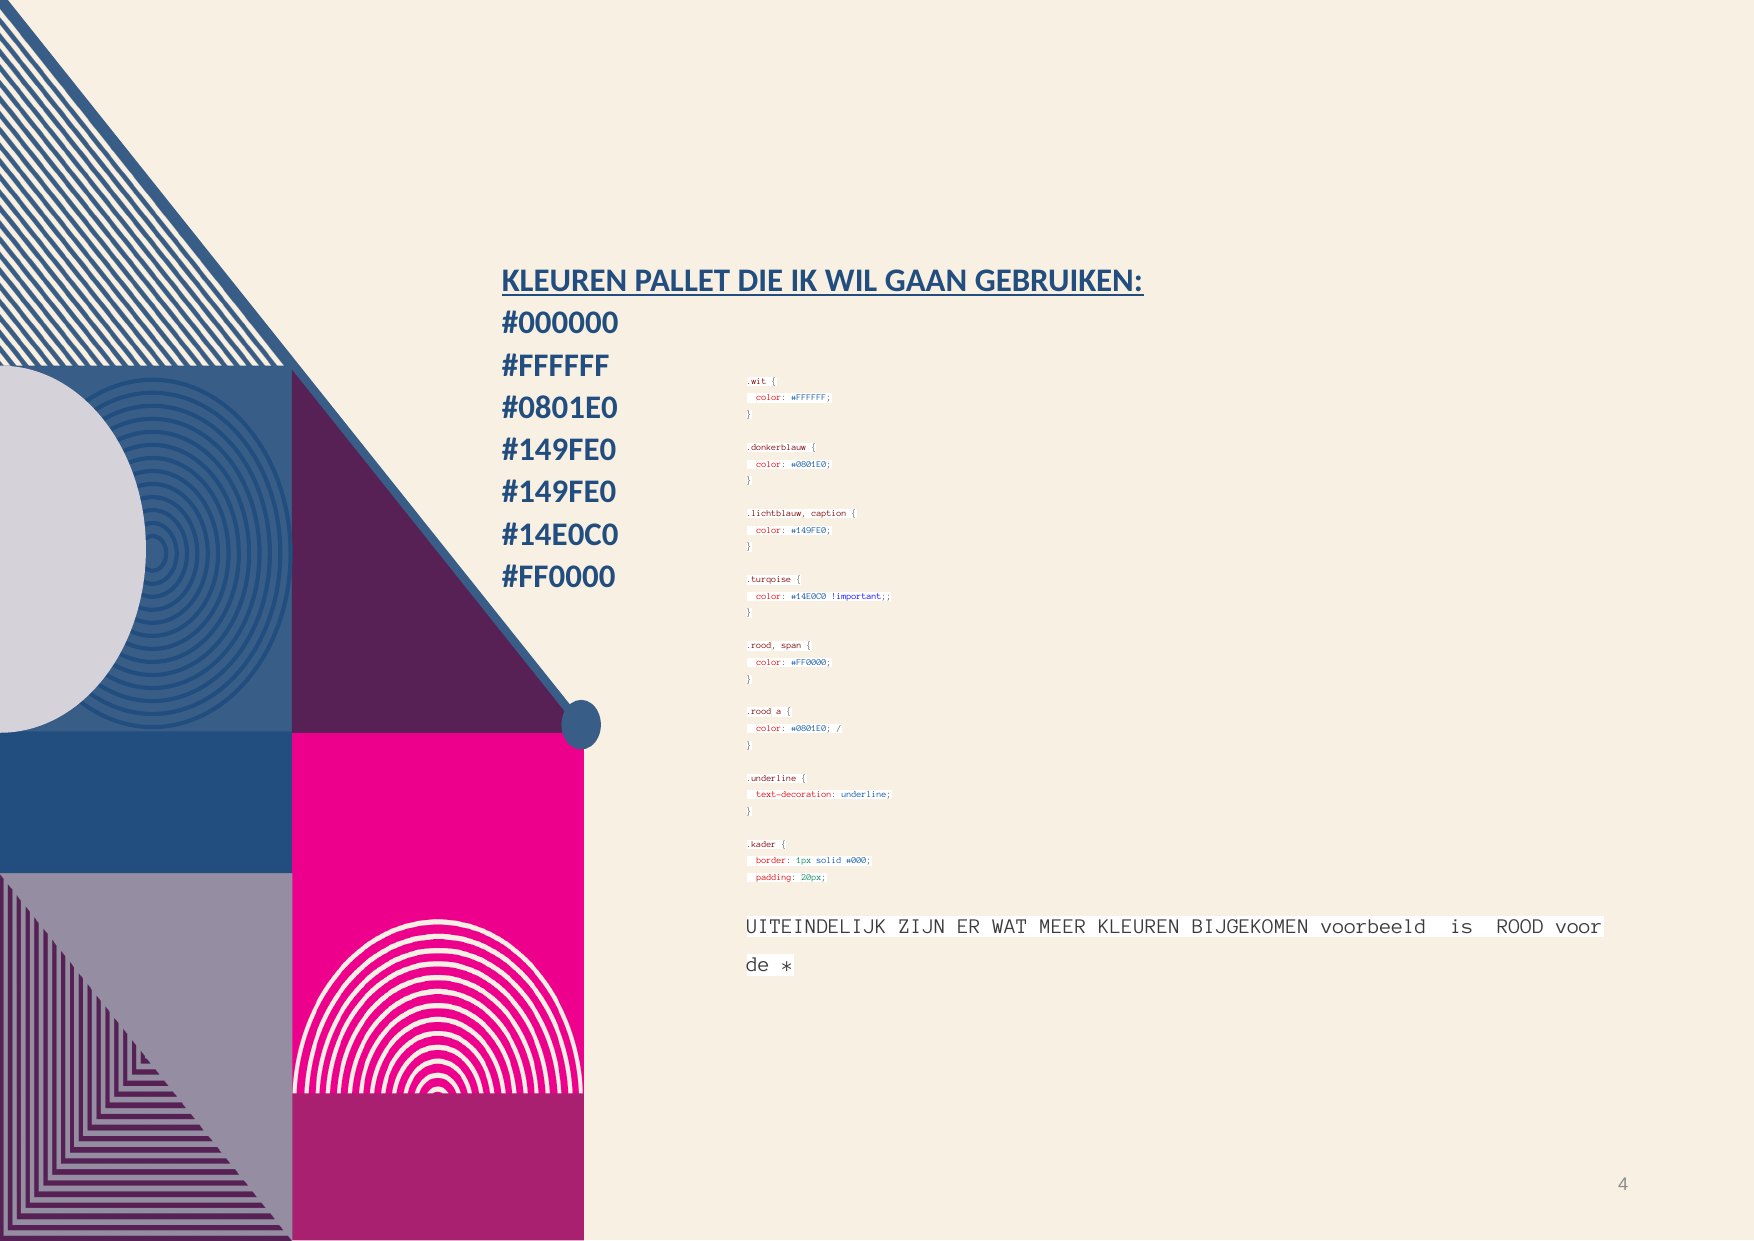

# Kleuren pallet die ik wil gaan gebruiken: #000000 #FFFFFF #0801E0 #149FE0 #149FE0 #14E0C0 #FF0000
.wit {
  color: #FFFFFF;
}
.donkerblauw {
  color: #0801E0;
}
.lichtblauw, caption {
  color: #149FE0;
}
.turqoise {
  color: #14E0C0 !important;;
}
.rood, span {
  color: #FF0000;
}
.rood a {
  color: #0801E0; /
}
.underline {
  text-decoration: underline;
}
.kader {
  border: 1px solid #000;
  padding: 20px;

UITEINDELIJK ZIJN ER WAT MEER KLEUREN BIJGEKOMEN voorbeeld  is  ROOD voor de *
4